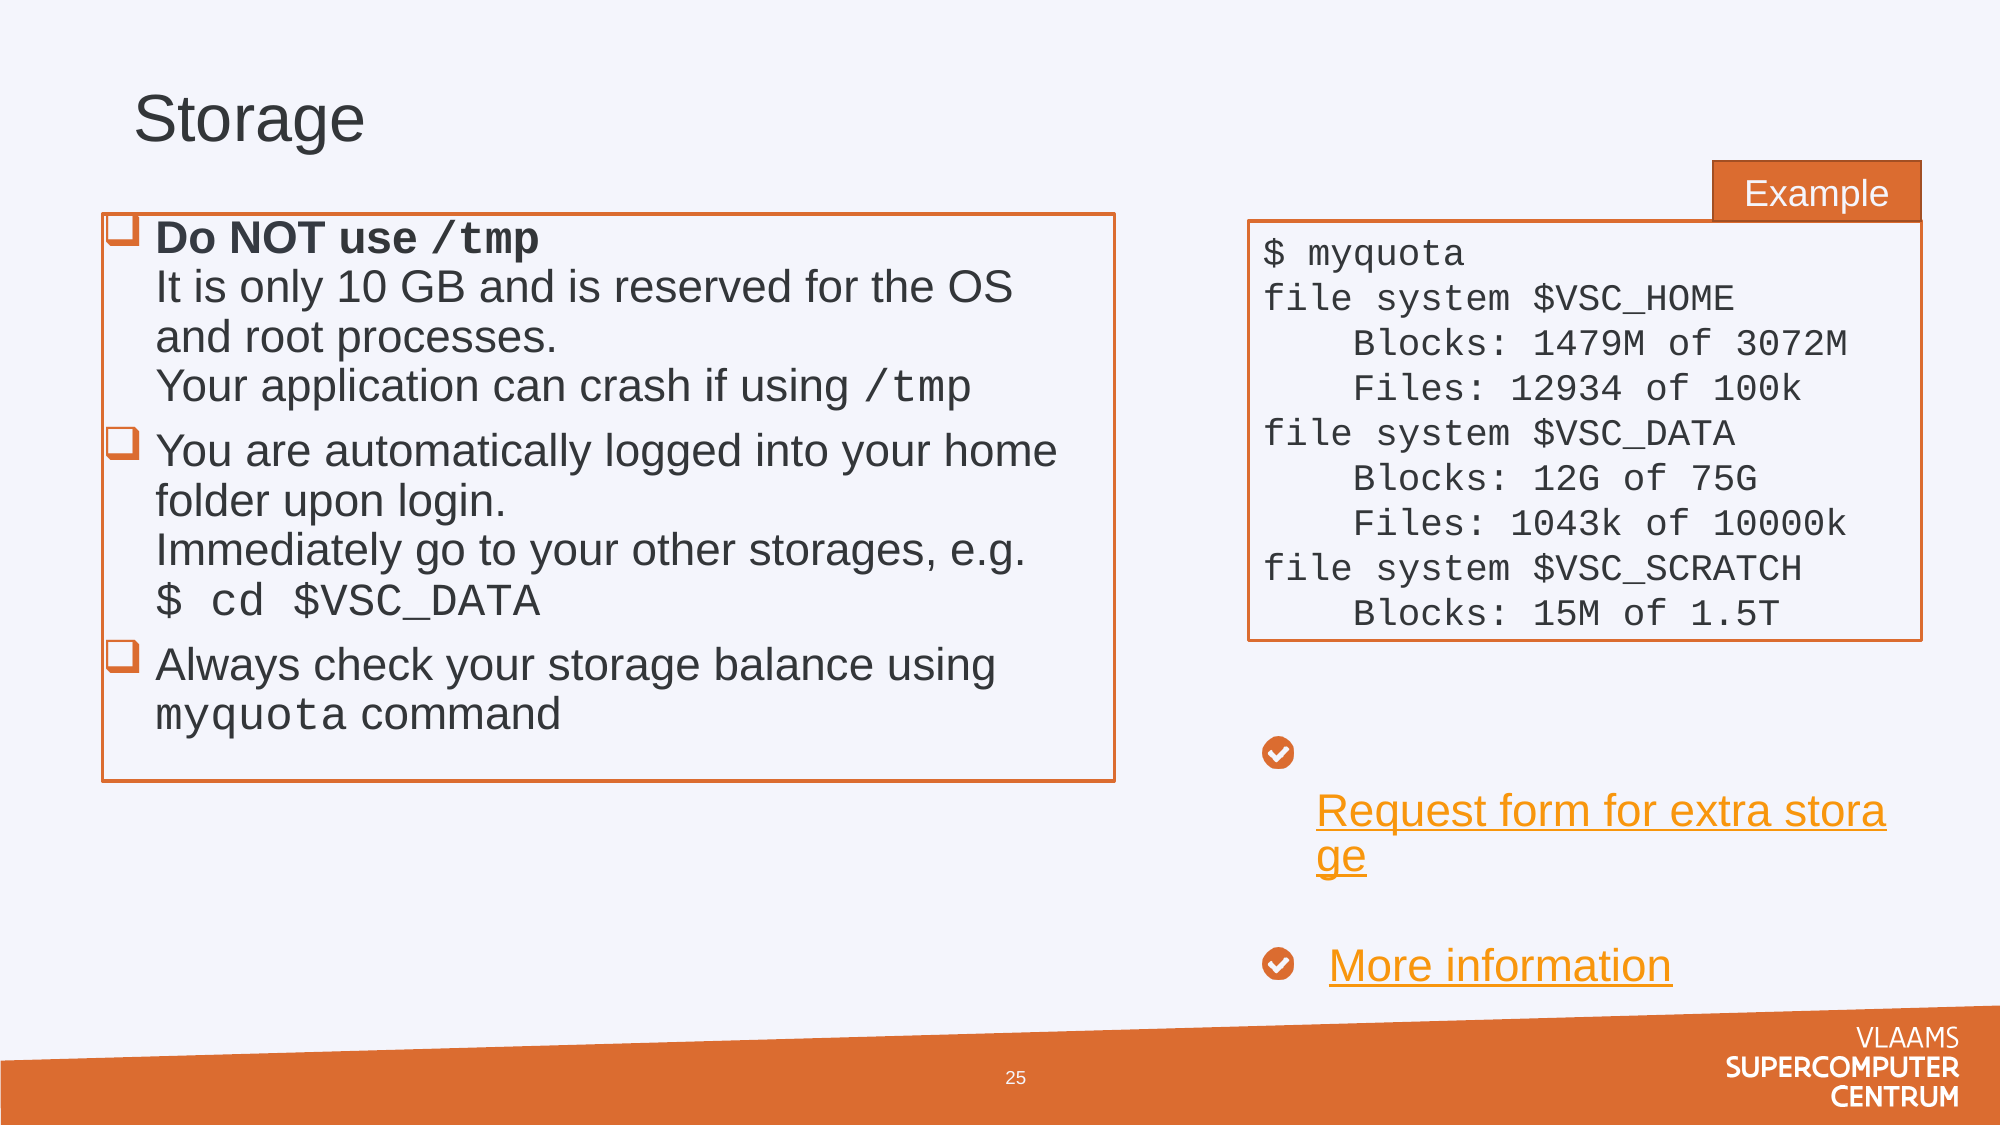

Storage
Example
$ myquota
file system $VSC_HOME
    Blocks: 1479M of 3072M
    Files: 12934 of 100k
file system $VSC_DATA
    Blocks: 12G of 75G
    Files: 1043k of 10000k
file system $VSC_SCRATCH
    Blocks: 15M of 1.5T
Do NOT use /tmp
It is only 10 GB and is reserved for the OS
and root processes.
Your application can crash if using /tmp
You are automatically logged into your home
folder upon login.
Immediately go to your other storages, e.g.
$ cd $VSC_DATA
Always check your storage balance using
myquota command
 Request form for extra storage
 More information
25